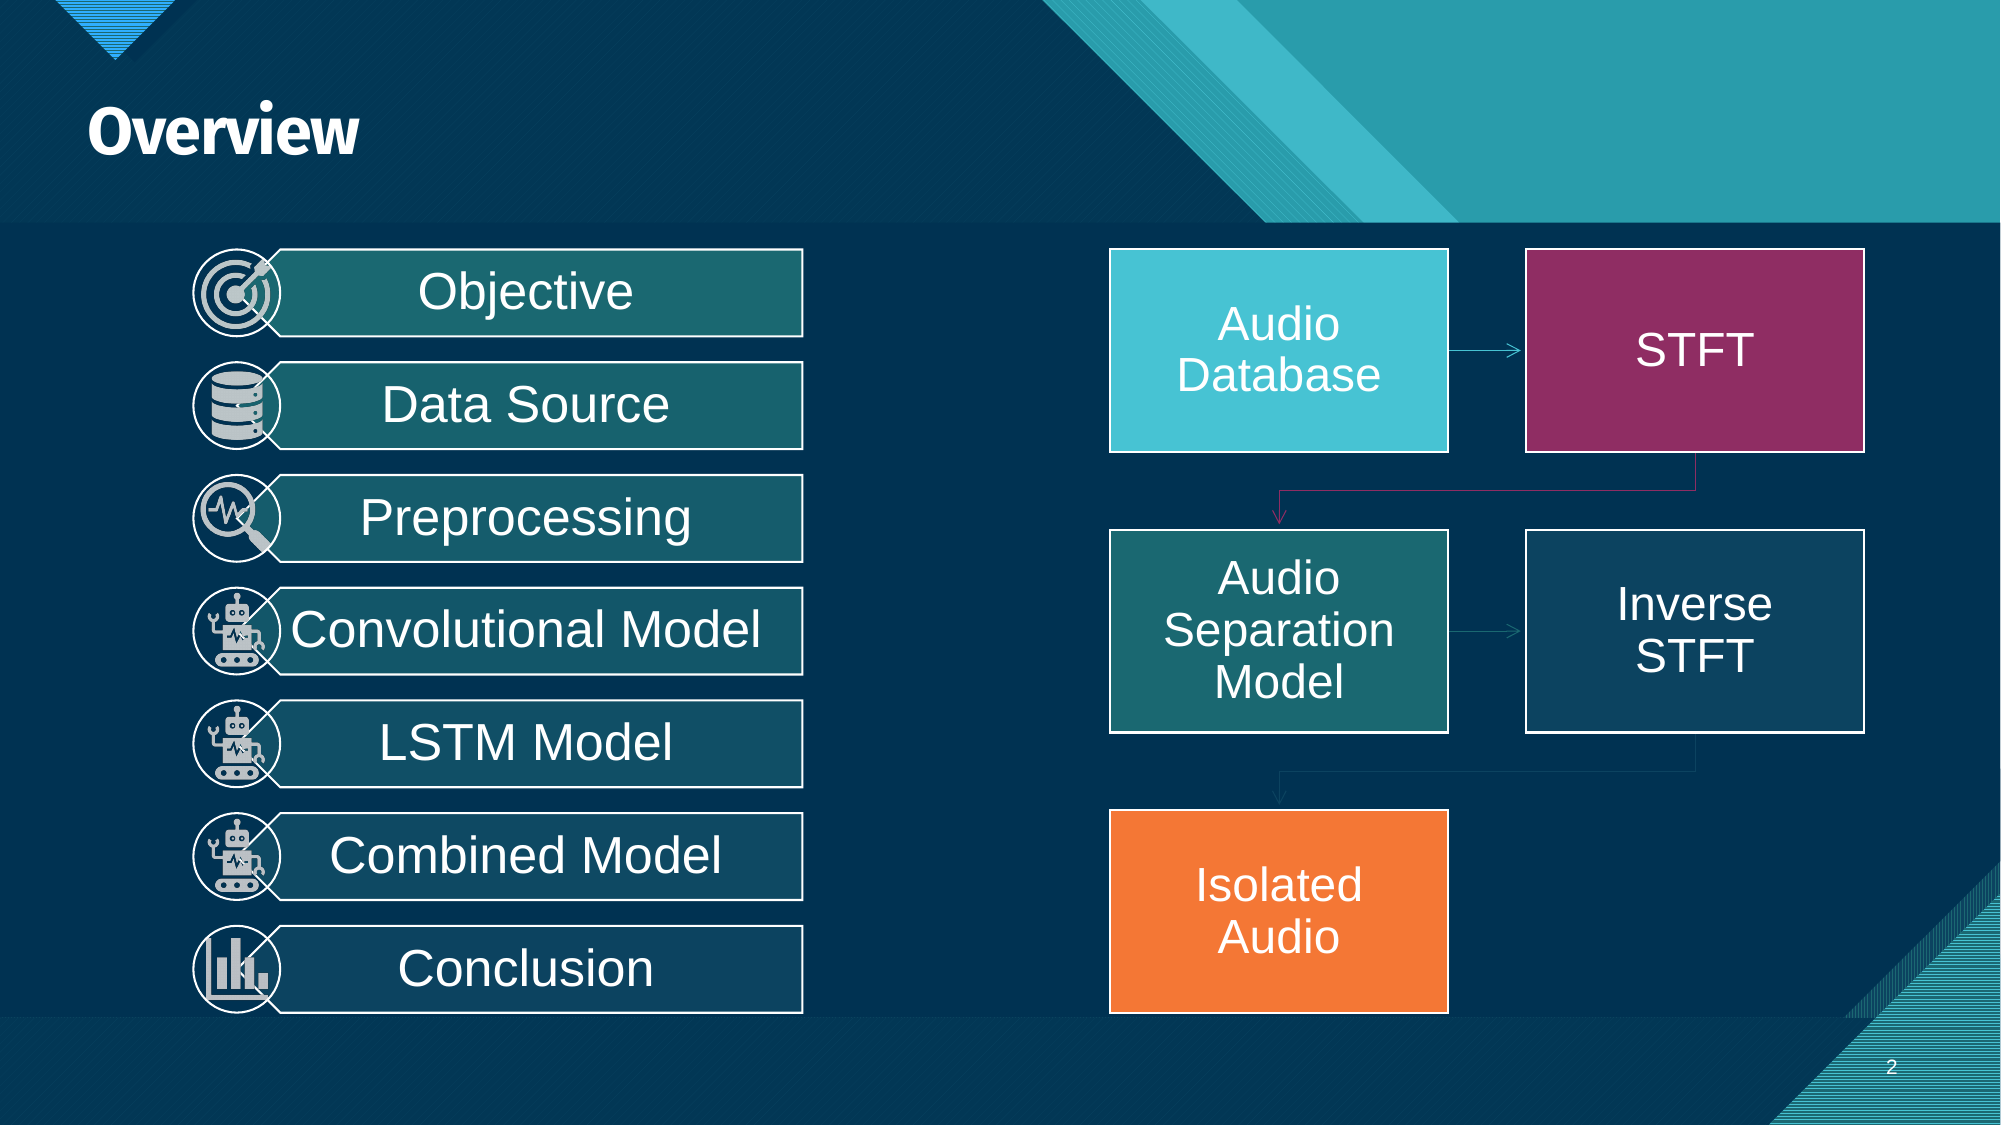

# Overview
Objective
Data Source
Preprocessing
Convolutional Model
LSTM Model
Combined Model
Conclusion

Audio Database

STFT

Audio Separation Model

Inverse STFT
Isolated Audio
2